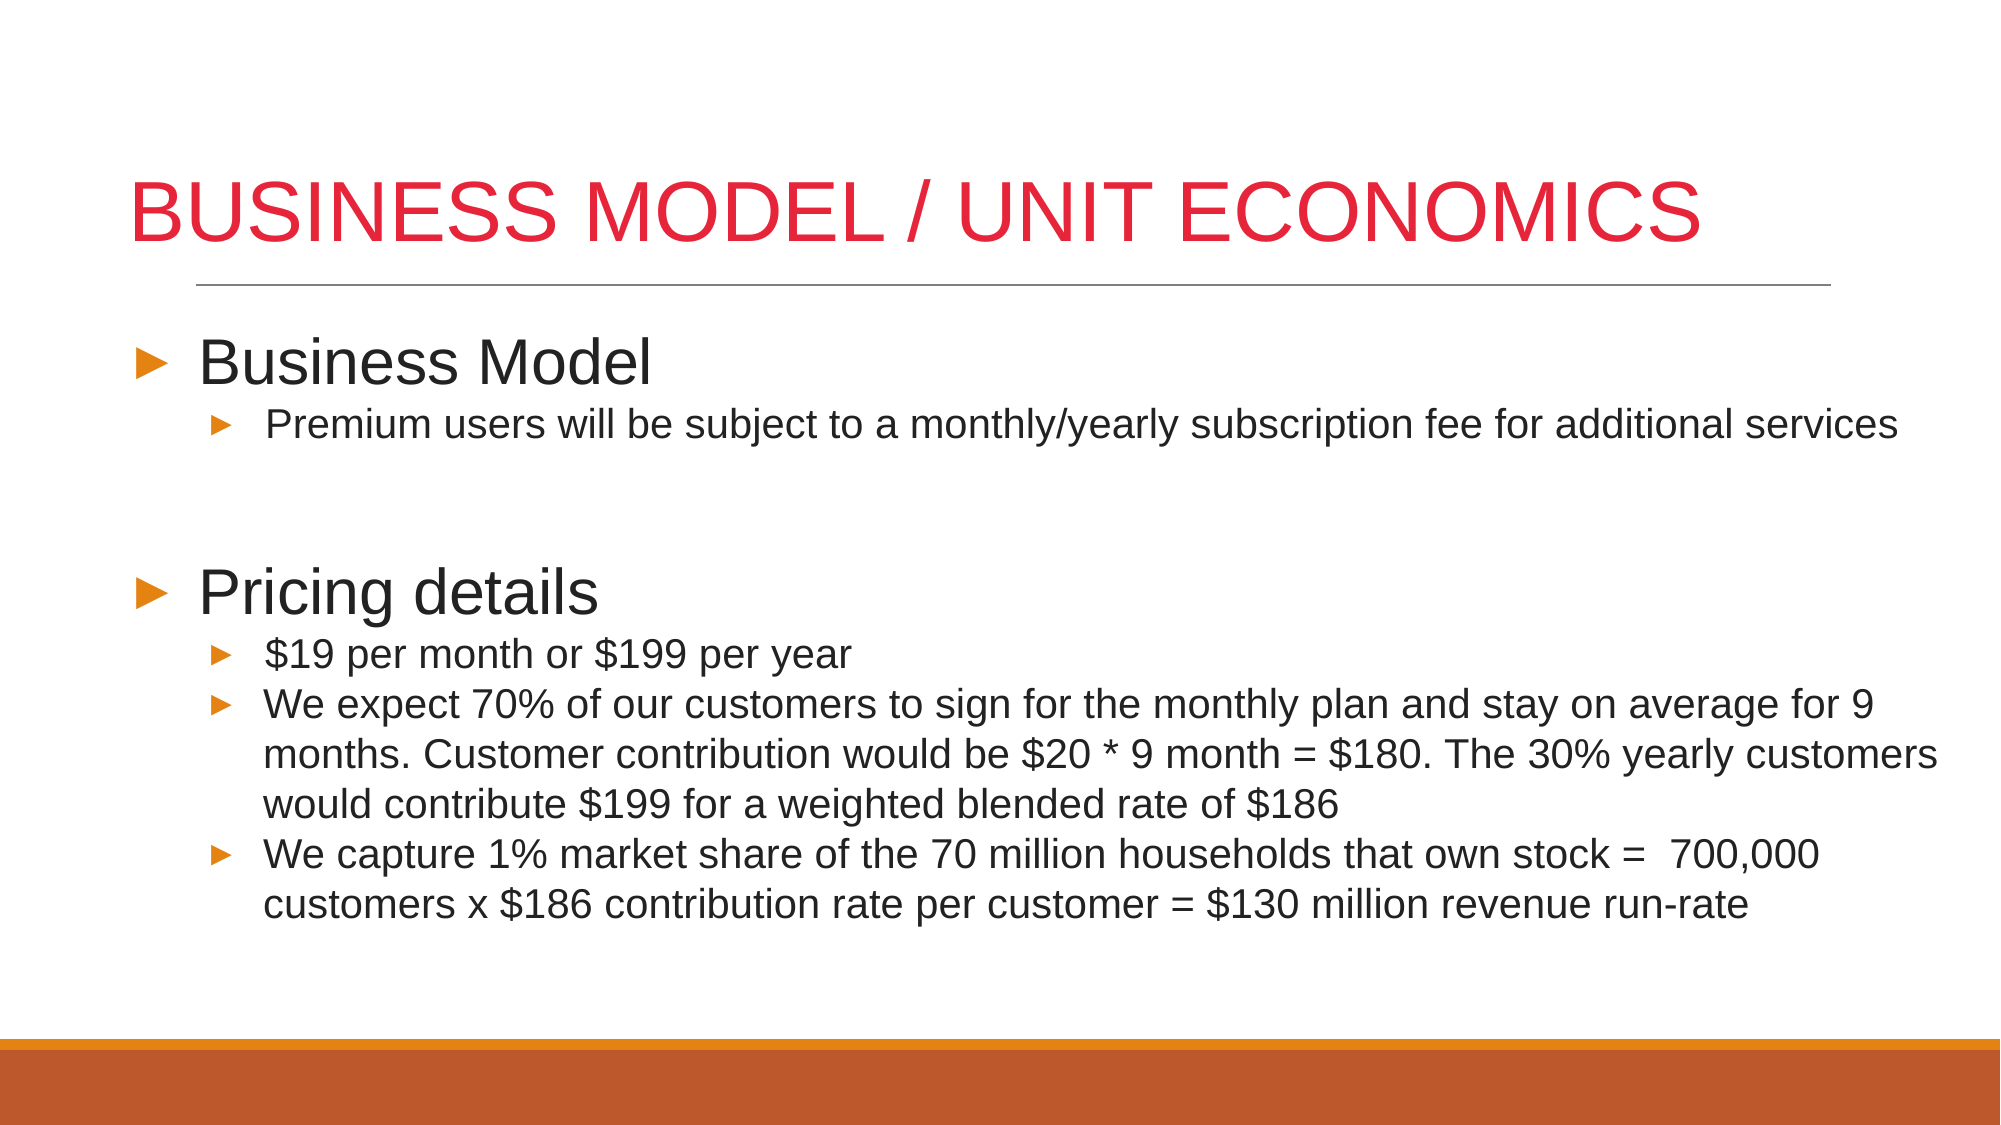

# BUSINESS MODEL / UNIT ECONOMICS

Business Model
Premium users will be subject to a monthly/yearly subscription fee for additional services

Pricing details
$19 per month or $199 per year
We expect 70% of our customers to sign for the monthly plan and stay on average for 9 months. Customer contribution would be $20 * 9 month = $180. The 30% yearly customers would contribute $199 for a weighted blended rate of $186
We capture 1% market share of the 70 million households that own stock =  700,000 customers x $186 contribution rate per customer = $130 million revenue run-rate